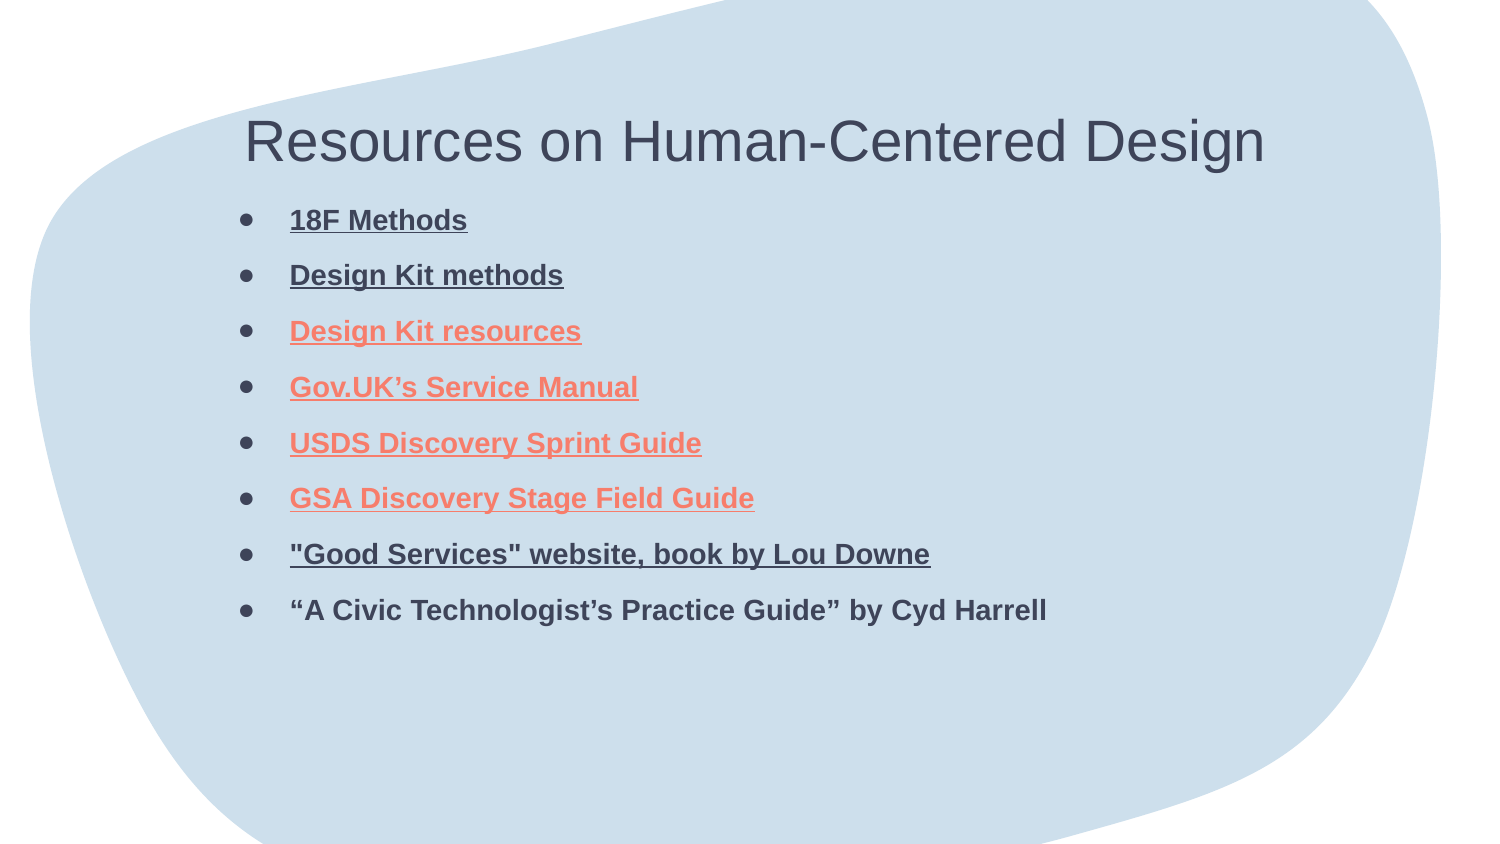

# Resources on Human-Centered Design
18F Methods
Design Kit methods
Design Kit resources
Gov.UK’s Service Manual
USDS Discovery Sprint Guide
GSA Discovery Stage Field Guide
"Good Services" website, book by Lou Downe
“A Civic Technologist’s Practice Guide” by Cyd Harrell